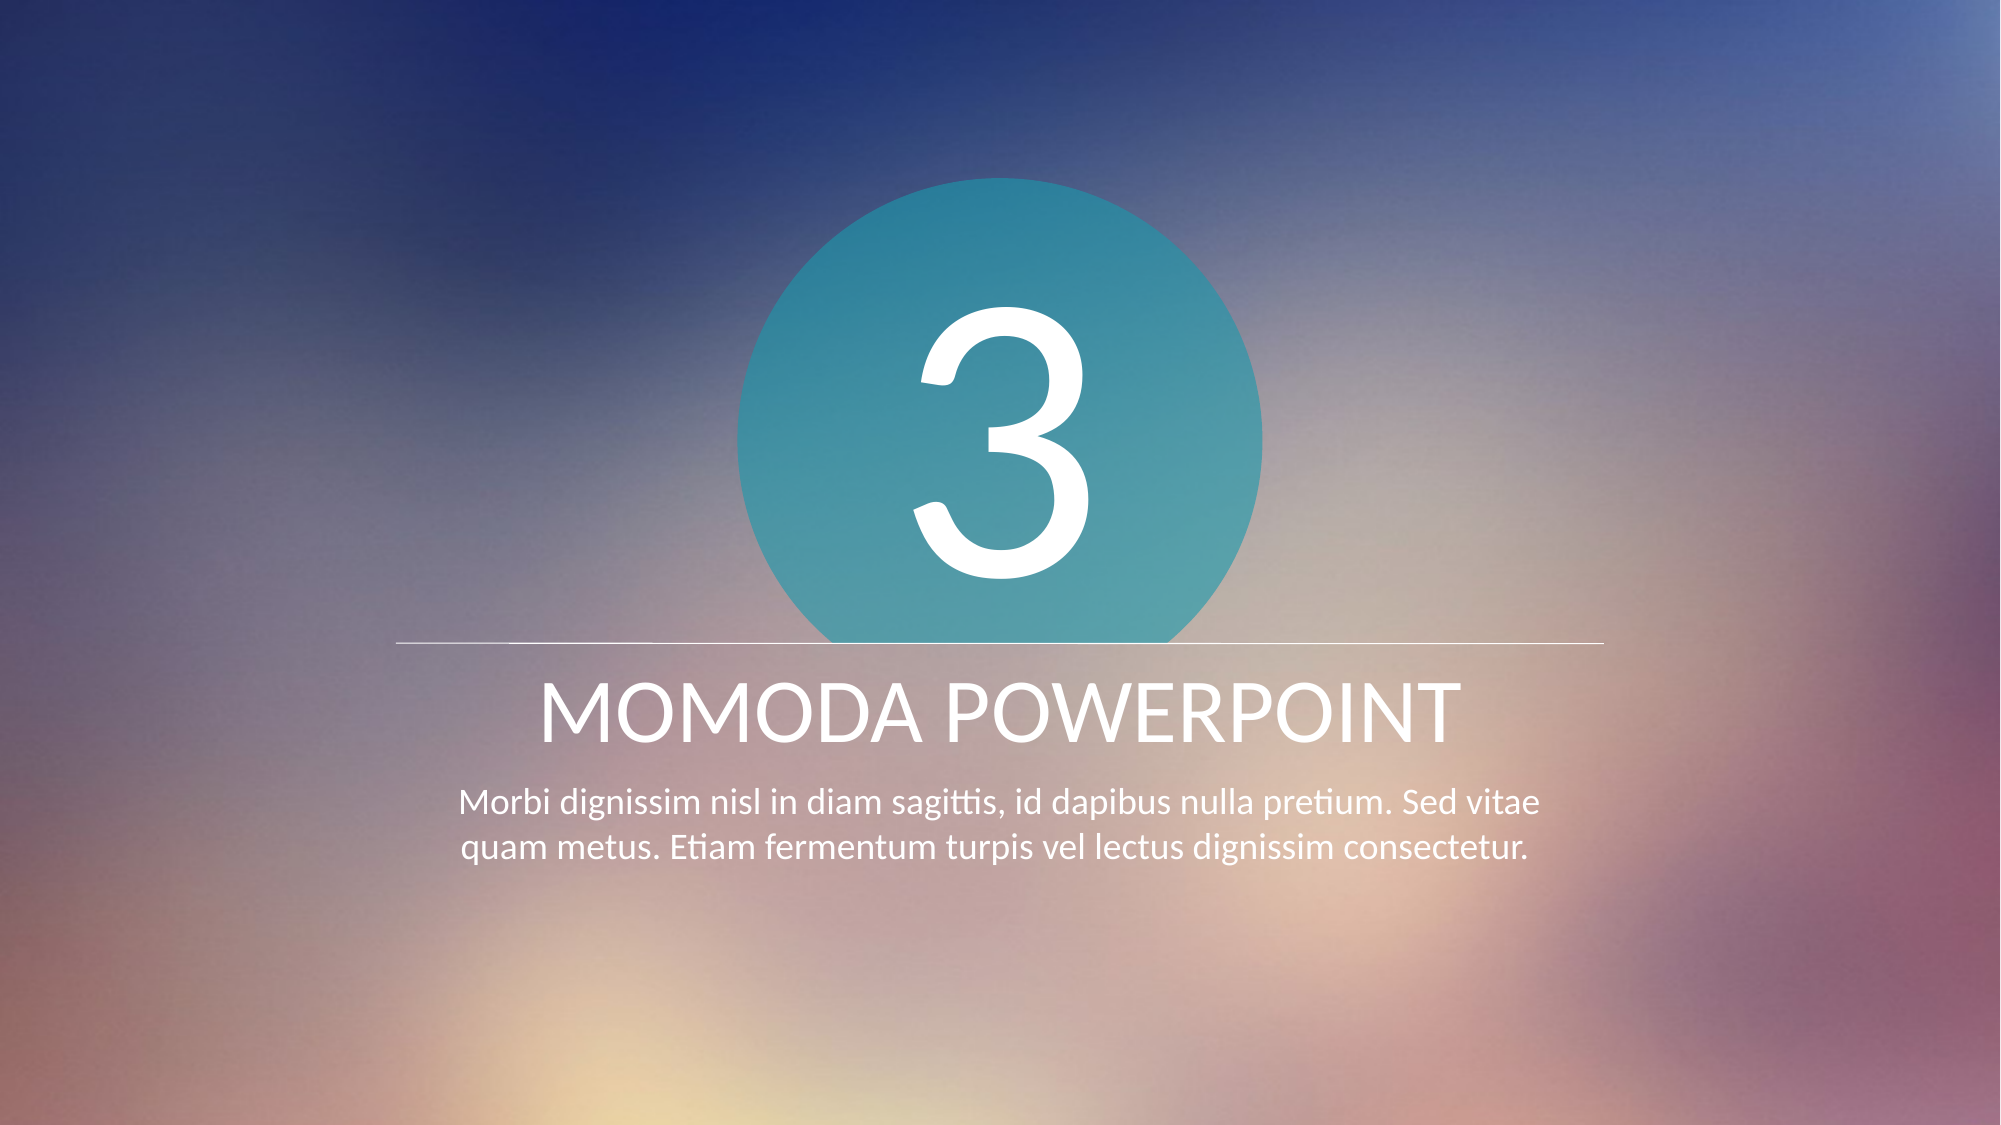

3
MOMODA POWERPOINT
Morbi dignissim nisl in diam sagittis, id dapibus nulla pretium. Sed vitae quam metus. Etiam fermentum turpis vel lectus dignissim consectetur.